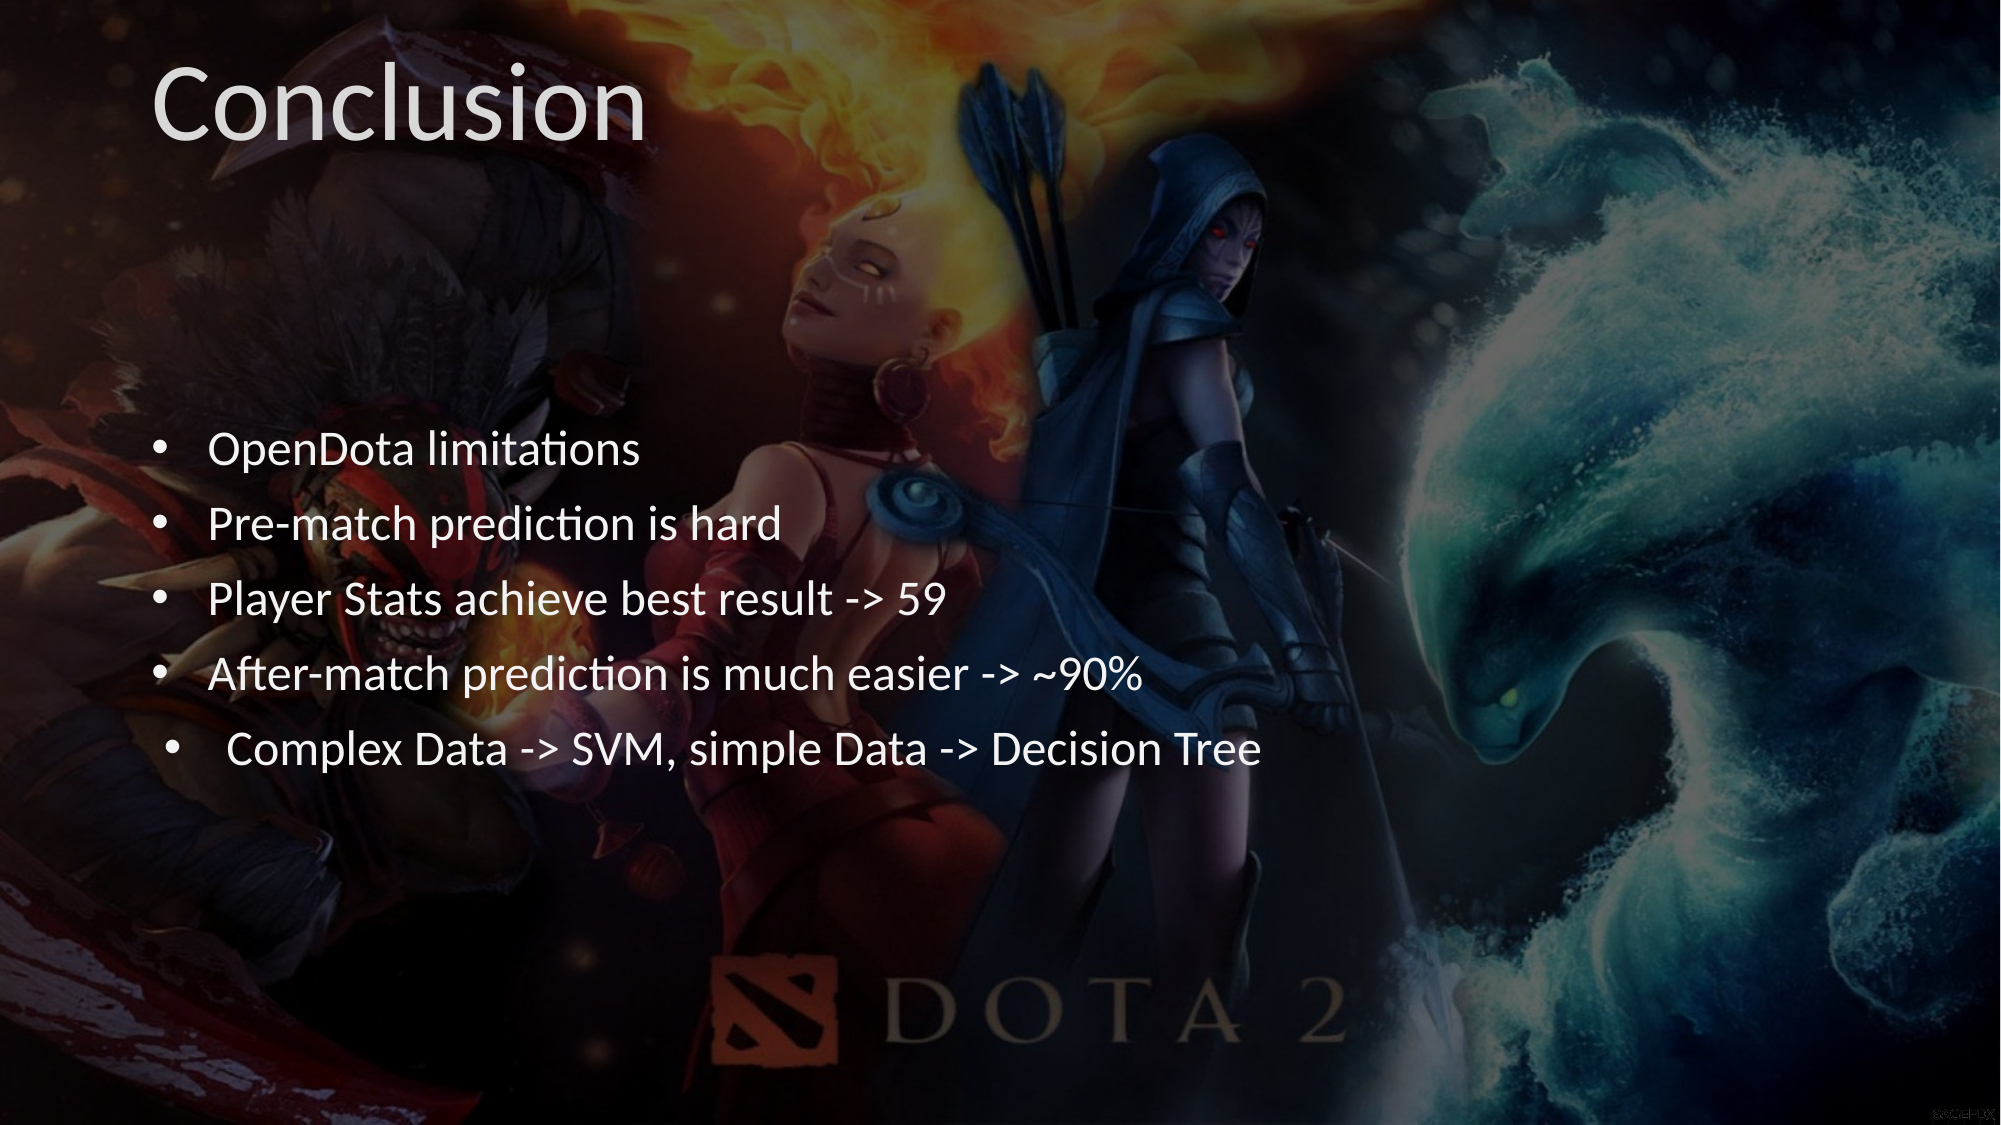

# Conclusion

OpenDota limitations
Pre-match prediction is hard
Player Stats achieve best result -> 59
After-match prediction is much easier -> ~90%
Complex Data -> SVM, simple Data -> Decision Tree